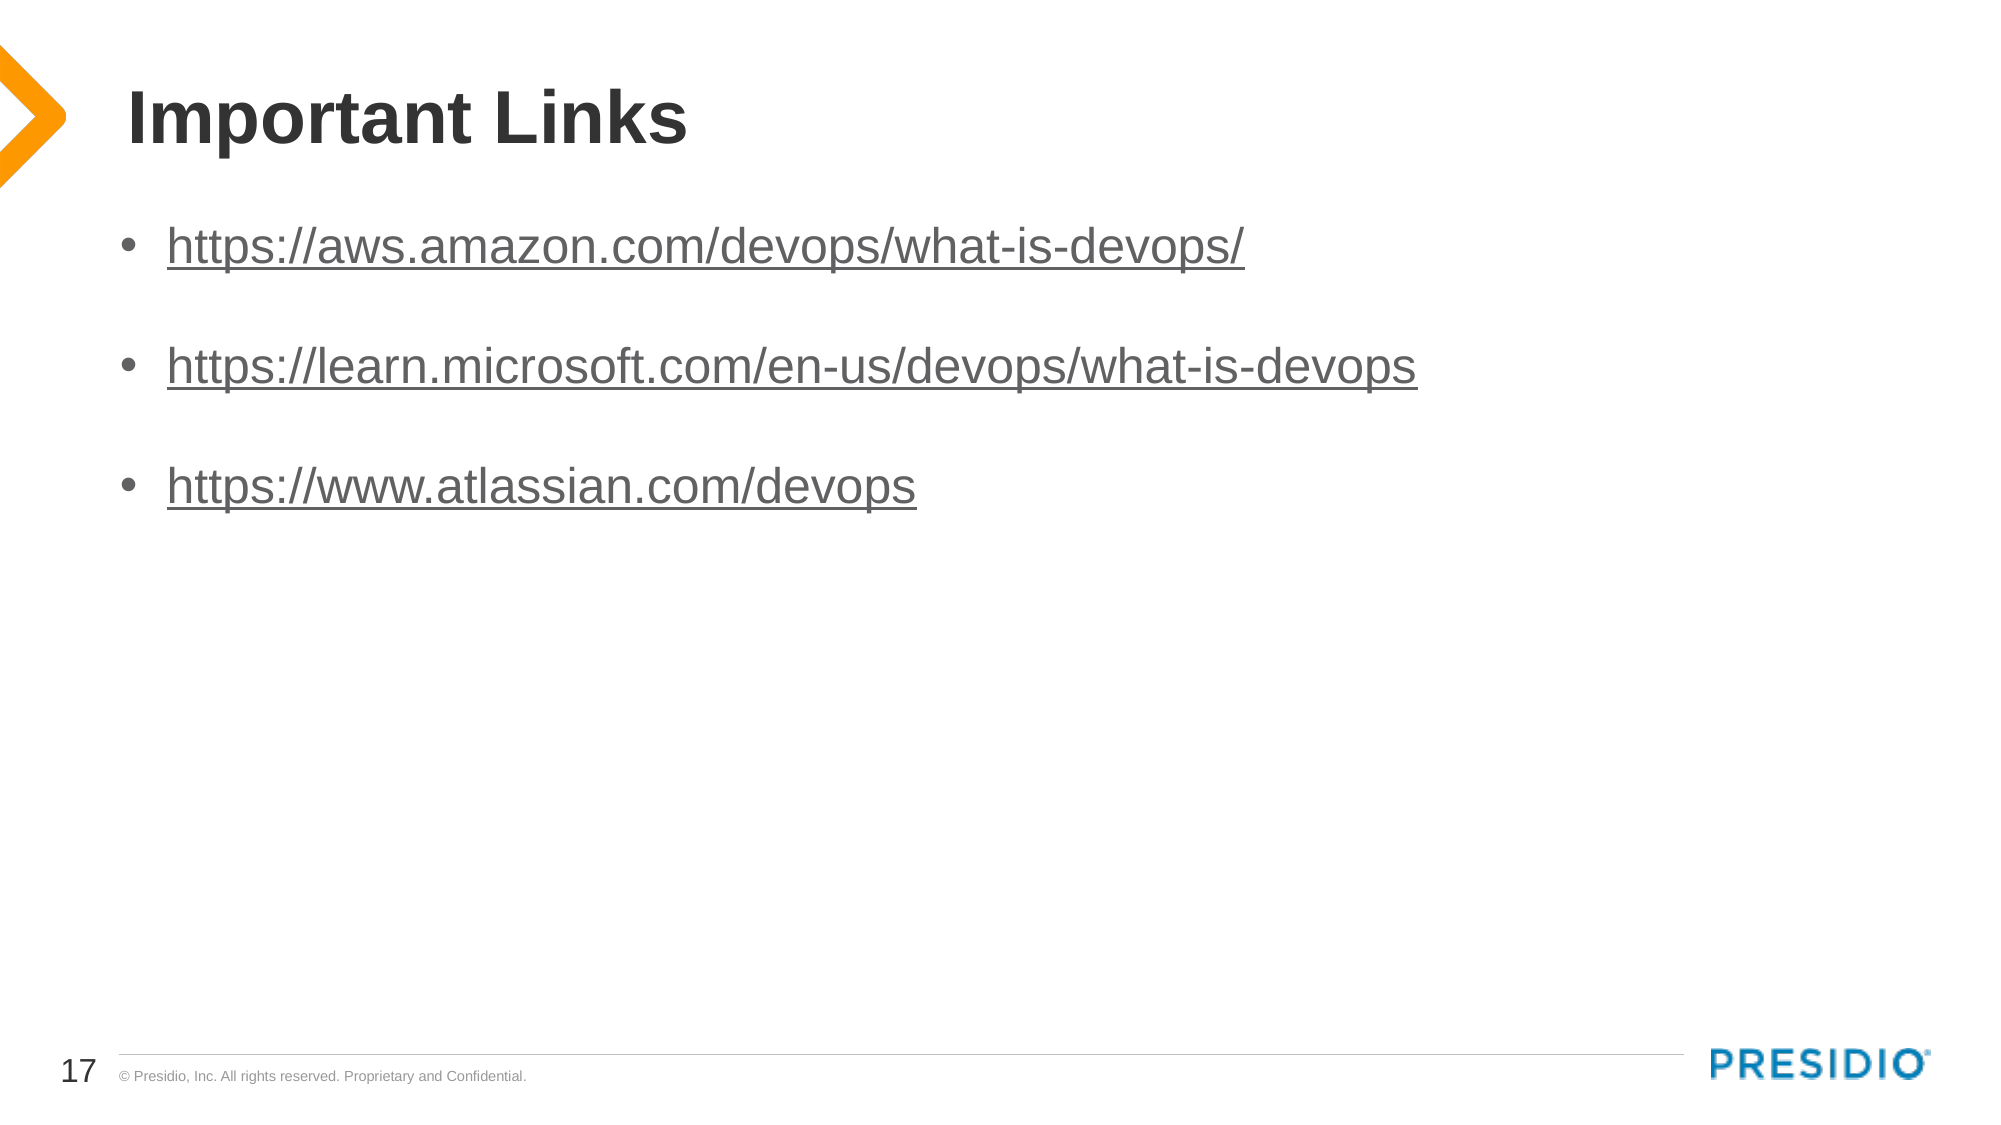

# Important Links
https://aws.amazon.com/devops/what-is-devops/

https://learn.microsoft.com/en-us/devops/what-is-devops

https://www.atlassian.com/devops

17